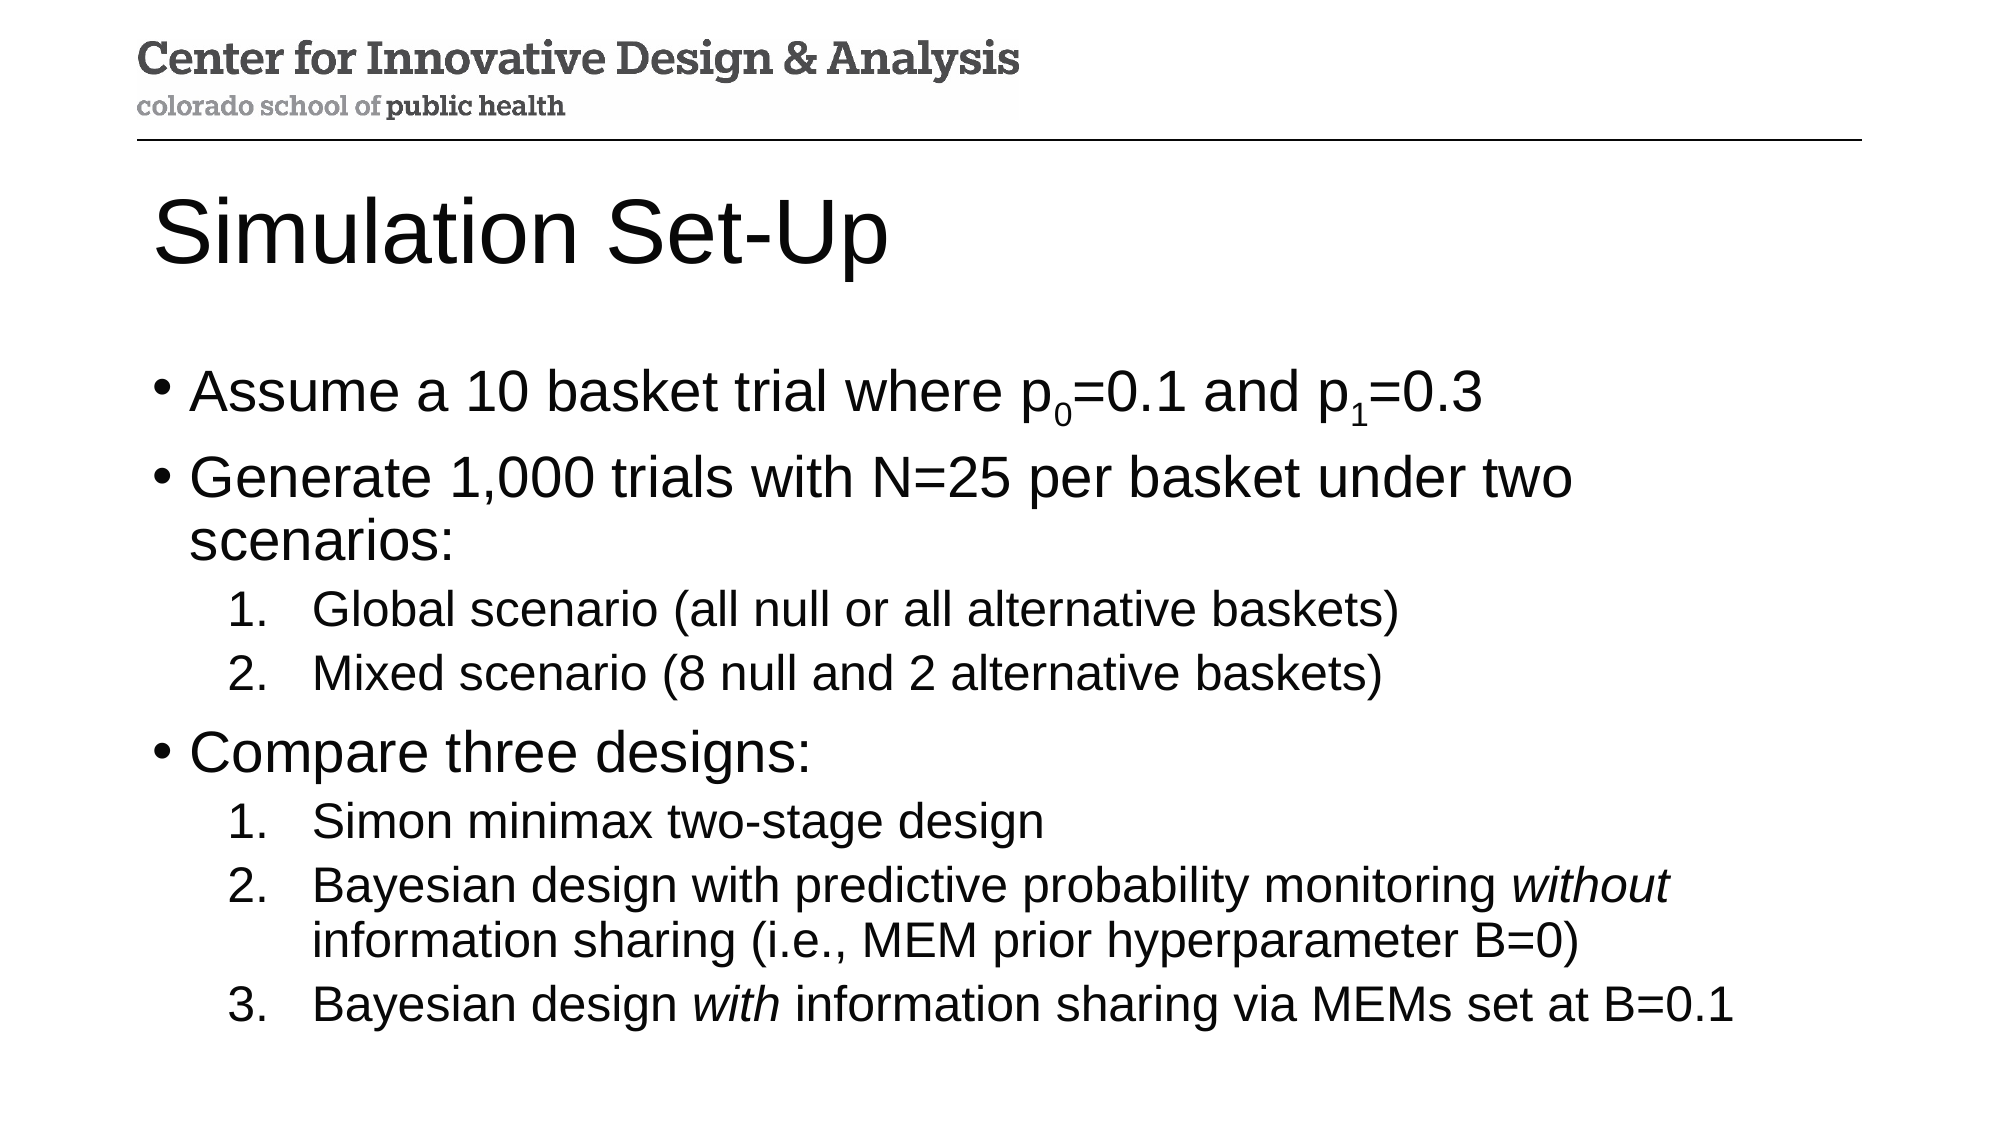

# Simulation Set-Up
Assume a 10 basket trial where p0=0.1 and p1=0.3
Generate 1,000 trials with N=25 per basket under two scenarios:
Global scenario (all null or all alternative baskets)
Mixed scenario (8 null and 2 alternative baskets)
Compare three designs:
Simon minimax two-stage design
Bayesian design with predictive probability monitoring without information sharing (i.e., MEM prior hyperparameter B=0)
Bayesian design with information sharing via MEMs set at B=0.1